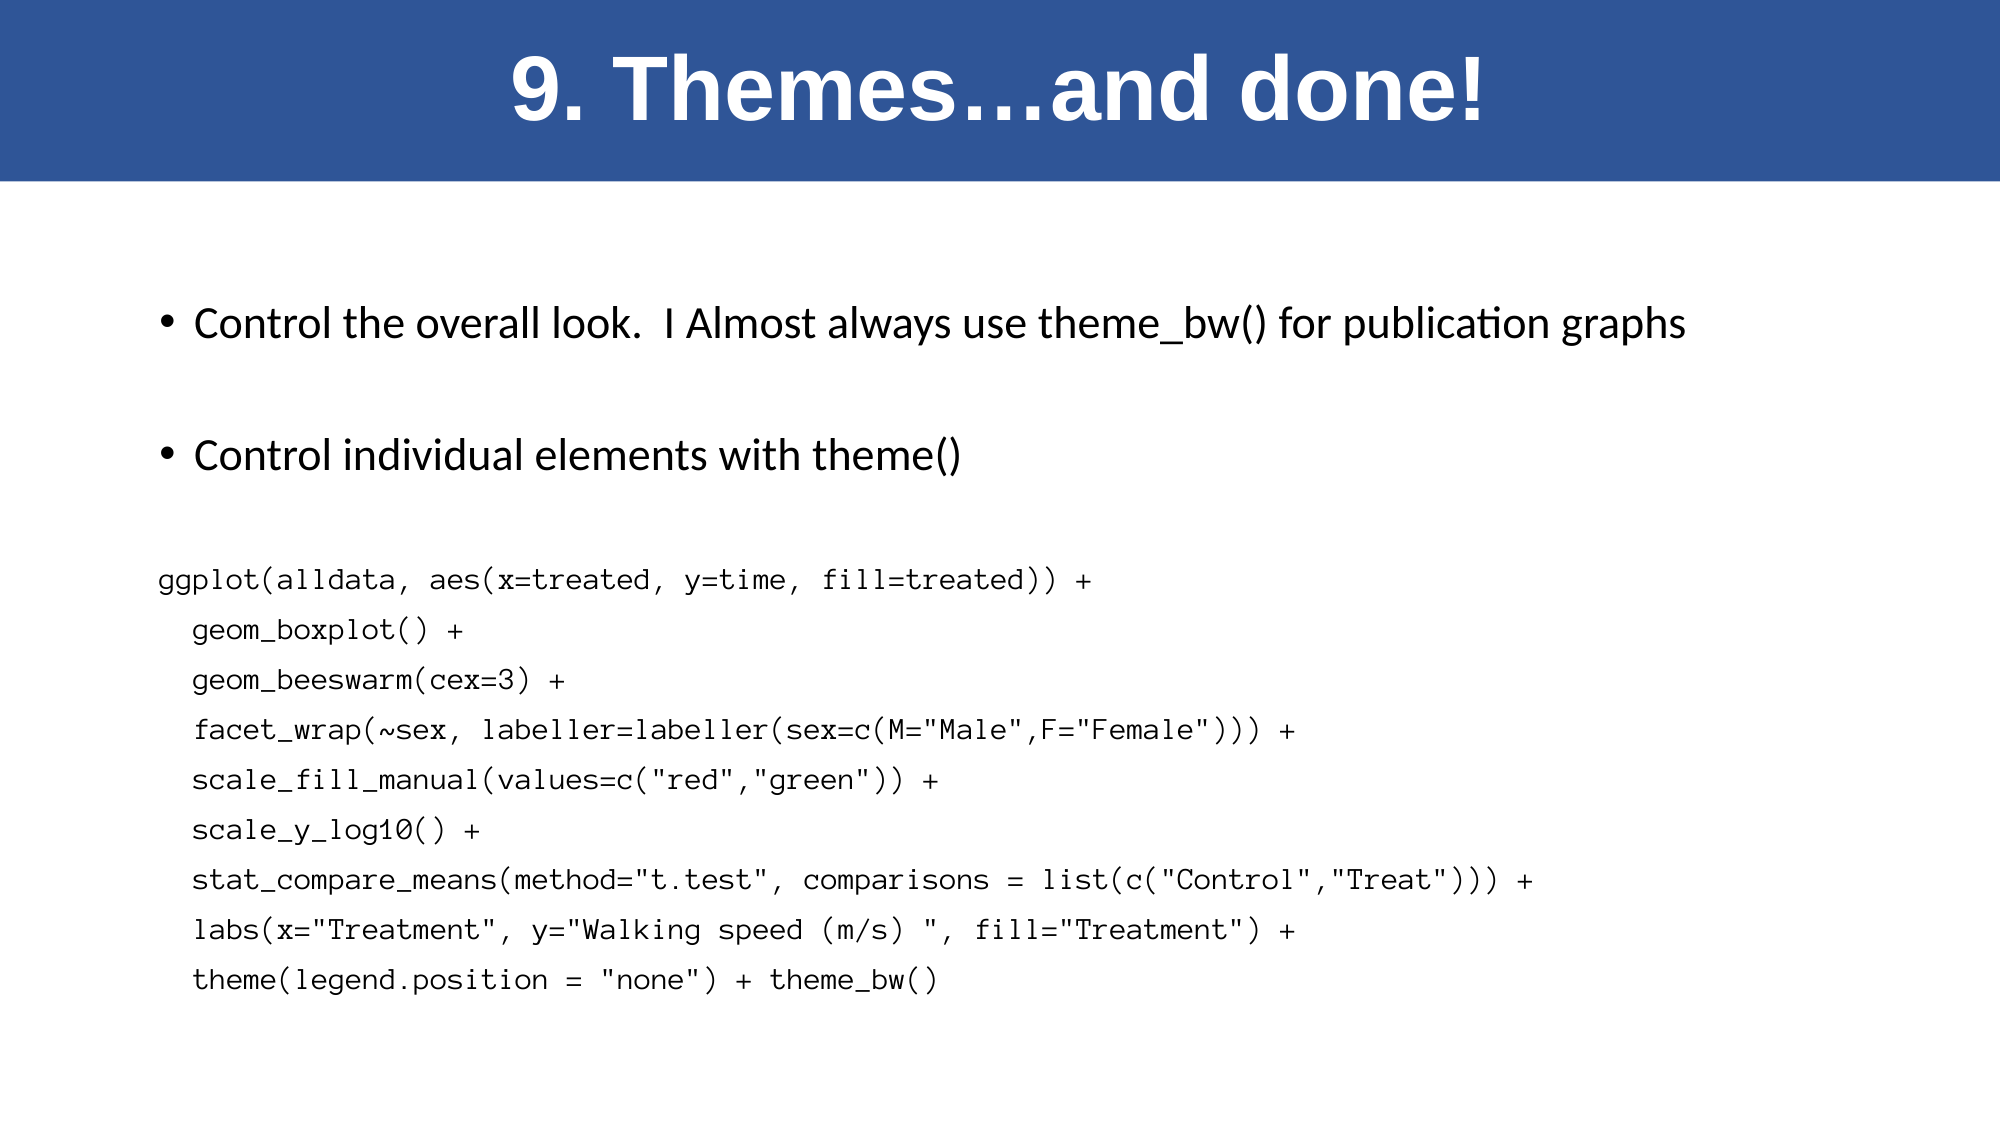

# 9. Themes…and done!
Control the overall look.  I Almost always use theme_bw() for publication graphs

Control individual elements with theme()

ggplot(alldata, aes(x=treated, y=time, fill=treated)) +
  geom_boxplot() +
  geom_beeswarm(cex=3) +
  facet_wrap(~sex, labeller=labeller(sex=c(M="Male",F="Female"))) +
  scale_fill_manual(values=c("red","green")) +
  scale_y_log10() +
  stat_compare_means(method="t.test", comparisons = list(c("Control","Treat"))) +
  labs(x="Treatment", y="Walking speed (m/s) ", fill="Treatment") +
  theme(legend.position = "none") + theme_bw()